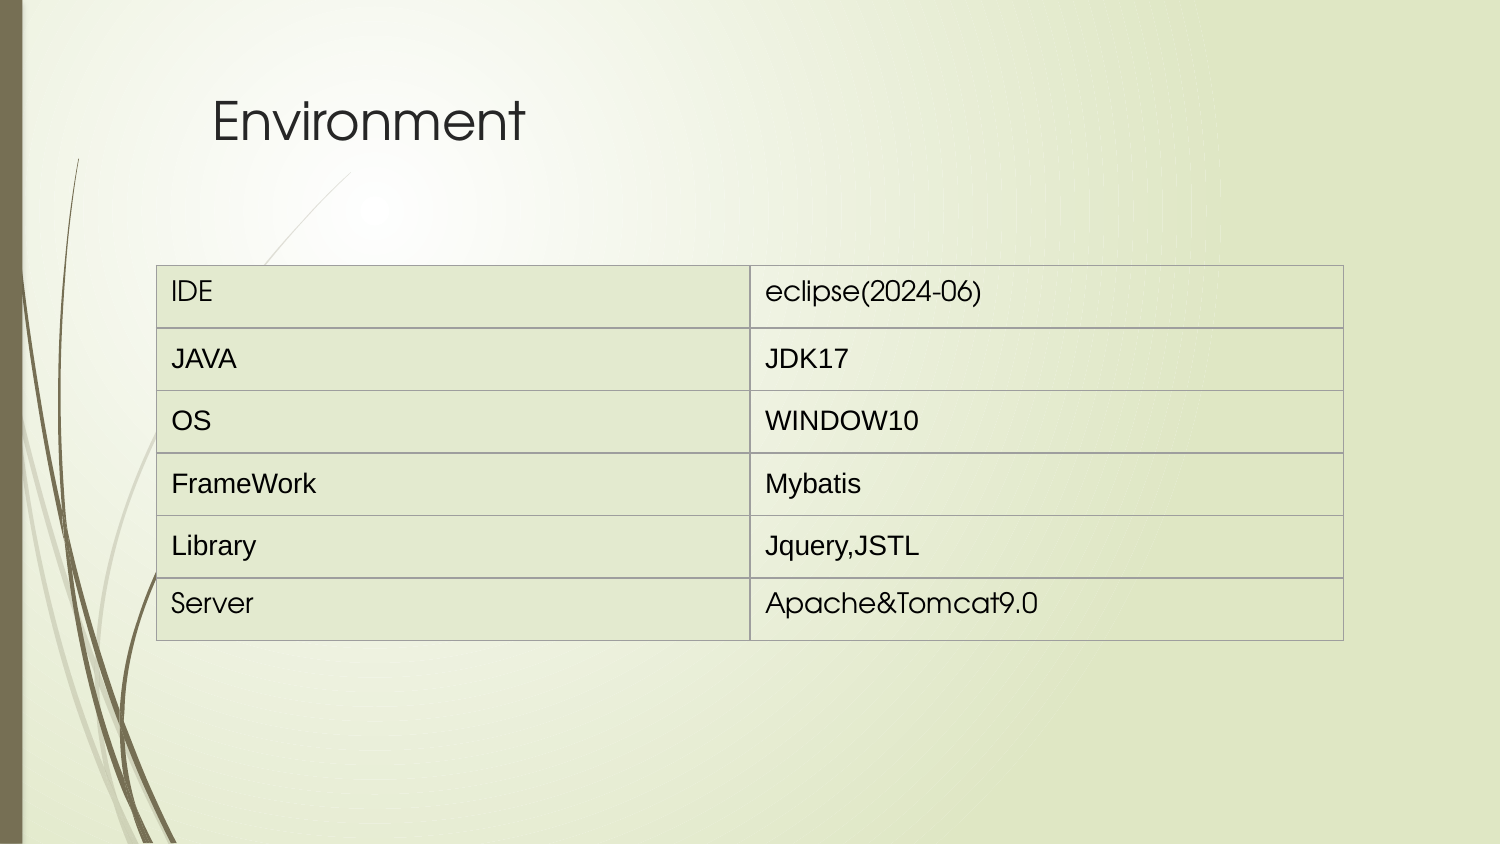

# Environment
| IDE | eclipse(2024-06) |
| --- | --- |
| JAVA | JDK17 |
| OS | WINDOW10 |
| FrameWork | Mybatis |
| Library | Jquery,JSTL |
| Server | Apache&Tomcat9.0 |